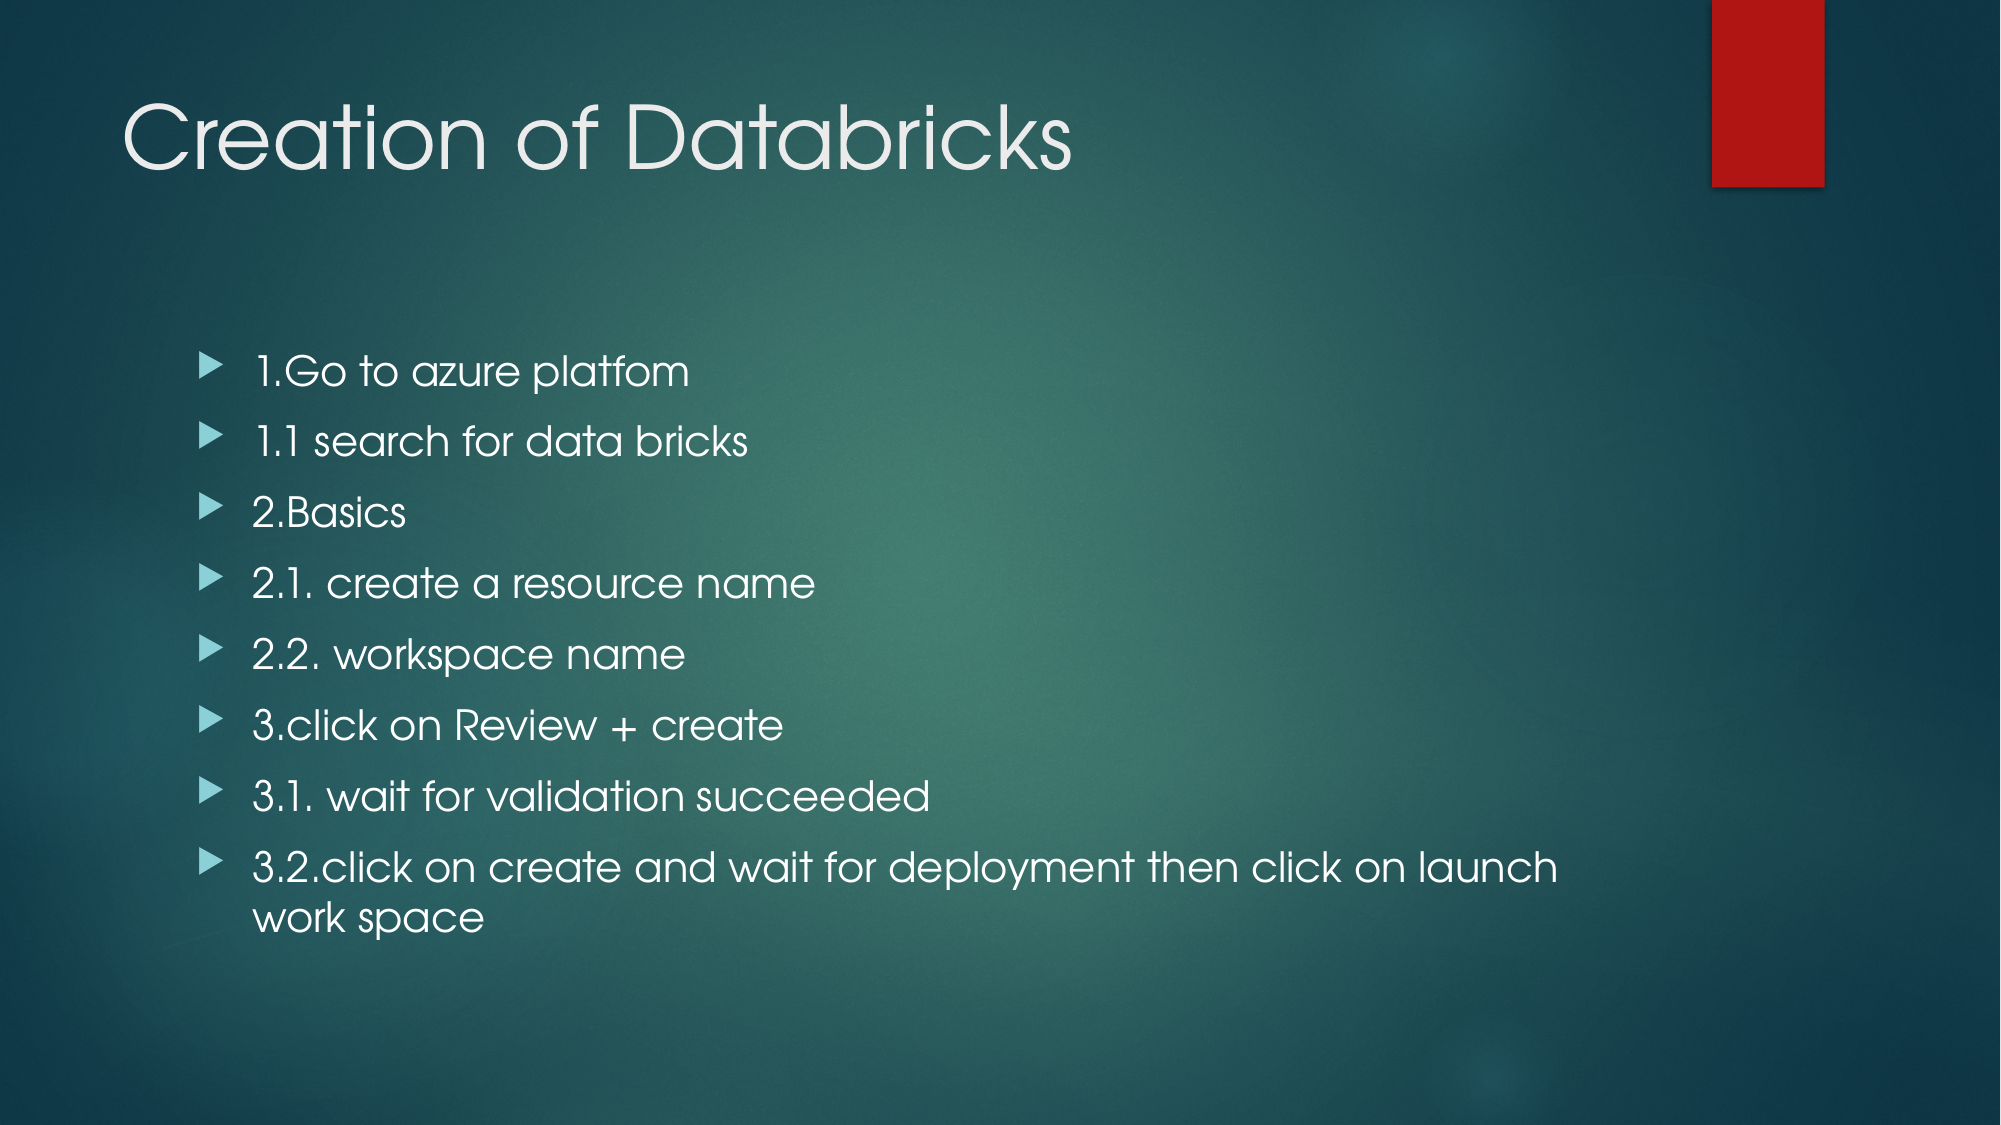

# Creation of Databricks
1.Go to azure platfom
1.1 search for data bricks
2.Basics
2.1. create a resource name
2.2. workspace name
3.click on Review + create
3.1. wait for validation succeeded
3.2.click on create and wait for deployment then click on launch work space